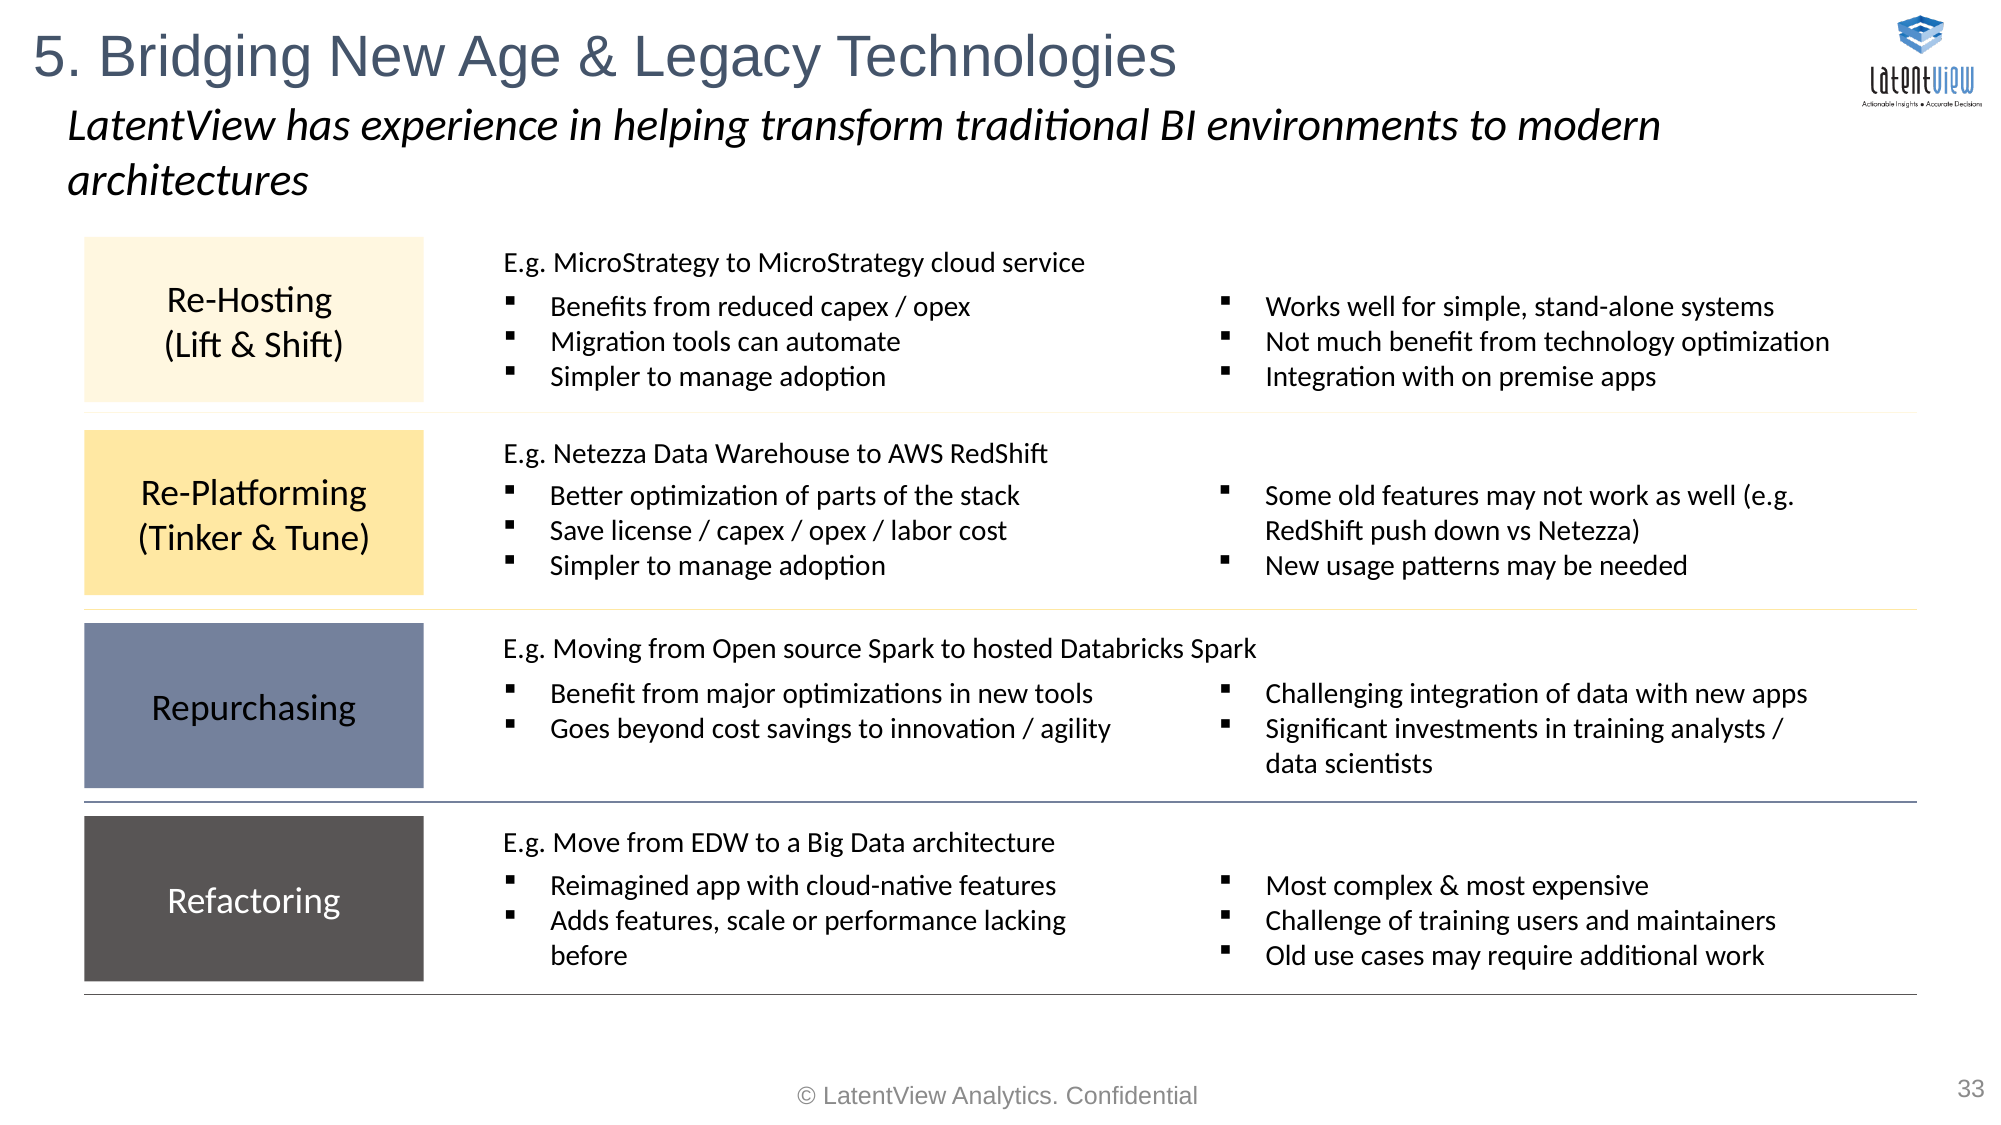

# 5. Bridging New Age & Legacy Technologies
LatentView has experience in helping transform traditional BI environments to modern architectures
Re-Hosting
(Lift & Shift)
E.g. MicroStrategy to MicroStrategy cloud service
Benefits from reduced capex / opex
Migration tools can automate
Simpler to manage adoption
Works well for simple, stand-alone systems
Not much benefit from technology optimization
Integration with on premise apps
E.g. Netezza Data Warehouse to AWS RedShift
Re-Platforming
(Tinker & Tune)
Better optimization of parts of the stack
Save license / capex / opex / labor cost
Simpler to manage adoption
Some old features may not work as well (e.g. RedShift push down vs Netezza)
New usage patterns may be needed
Repurchasing
E.g. Moving from Open source Spark to hosted Databricks Spark
Benefit from major optimizations in new tools
Goes beyond cost savings to innovation / agility
Challenging integration of data with new apps
Significant investments in training analysts / data scientists
Refactoring
E.g. Move from EDW to a Big Data architecture
Reimagined app with cloud-native features
Adds features, scale or performance lacking before
Most complex & most expensive
Challenge of training users and maintainers
Old use cases may require additional work
© LatentView Analytics. Confidential
33